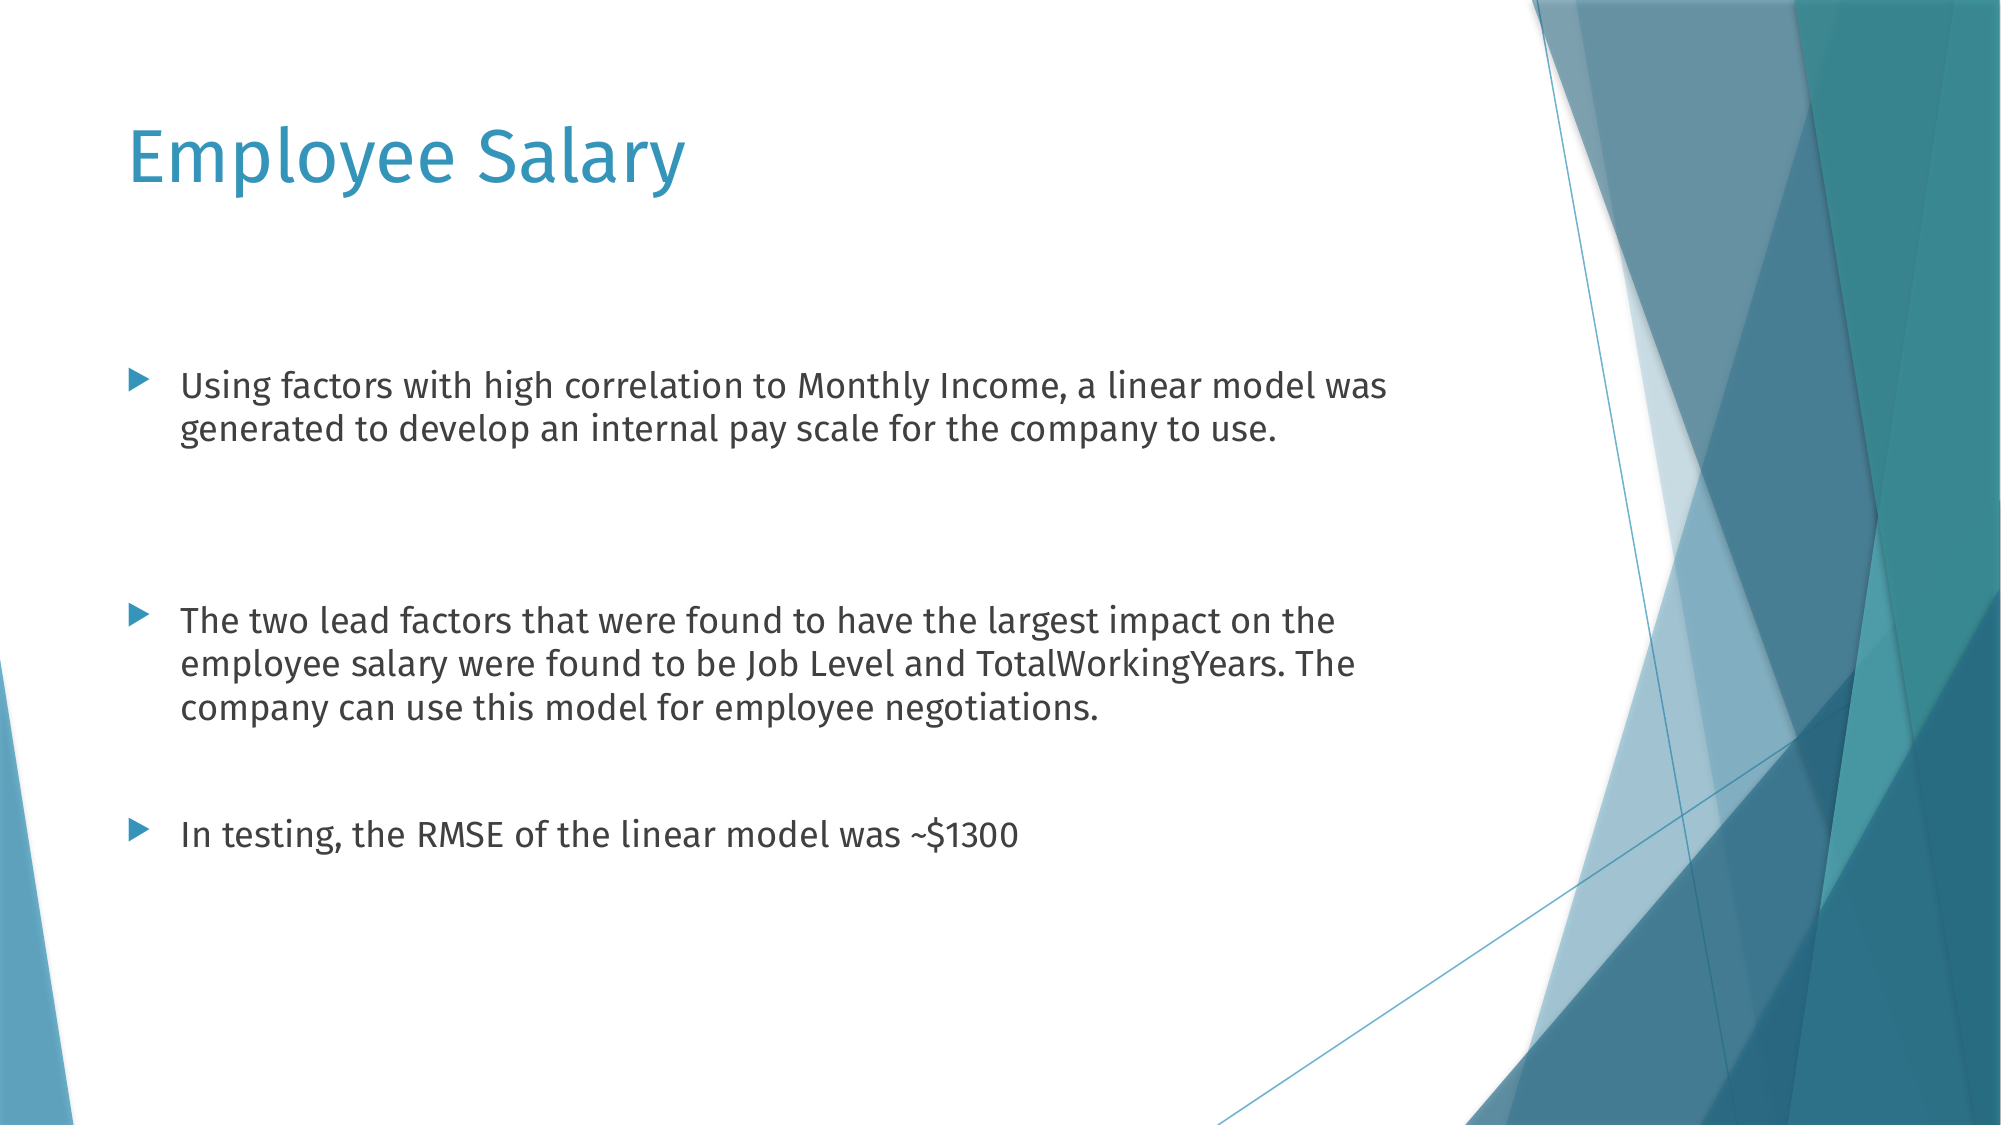

# Employee Salary
Using factors with high correlation to Monthly Income, a linear model was generated to develop an internal pay scale for the company to use.

The two lead factors that were found to have the largest impact on the employee salary were found to be Job Level and TotalWorkingYears. The company can use this model for employee negotiations.

In testing, the RMSE of the linear model was ~$1300